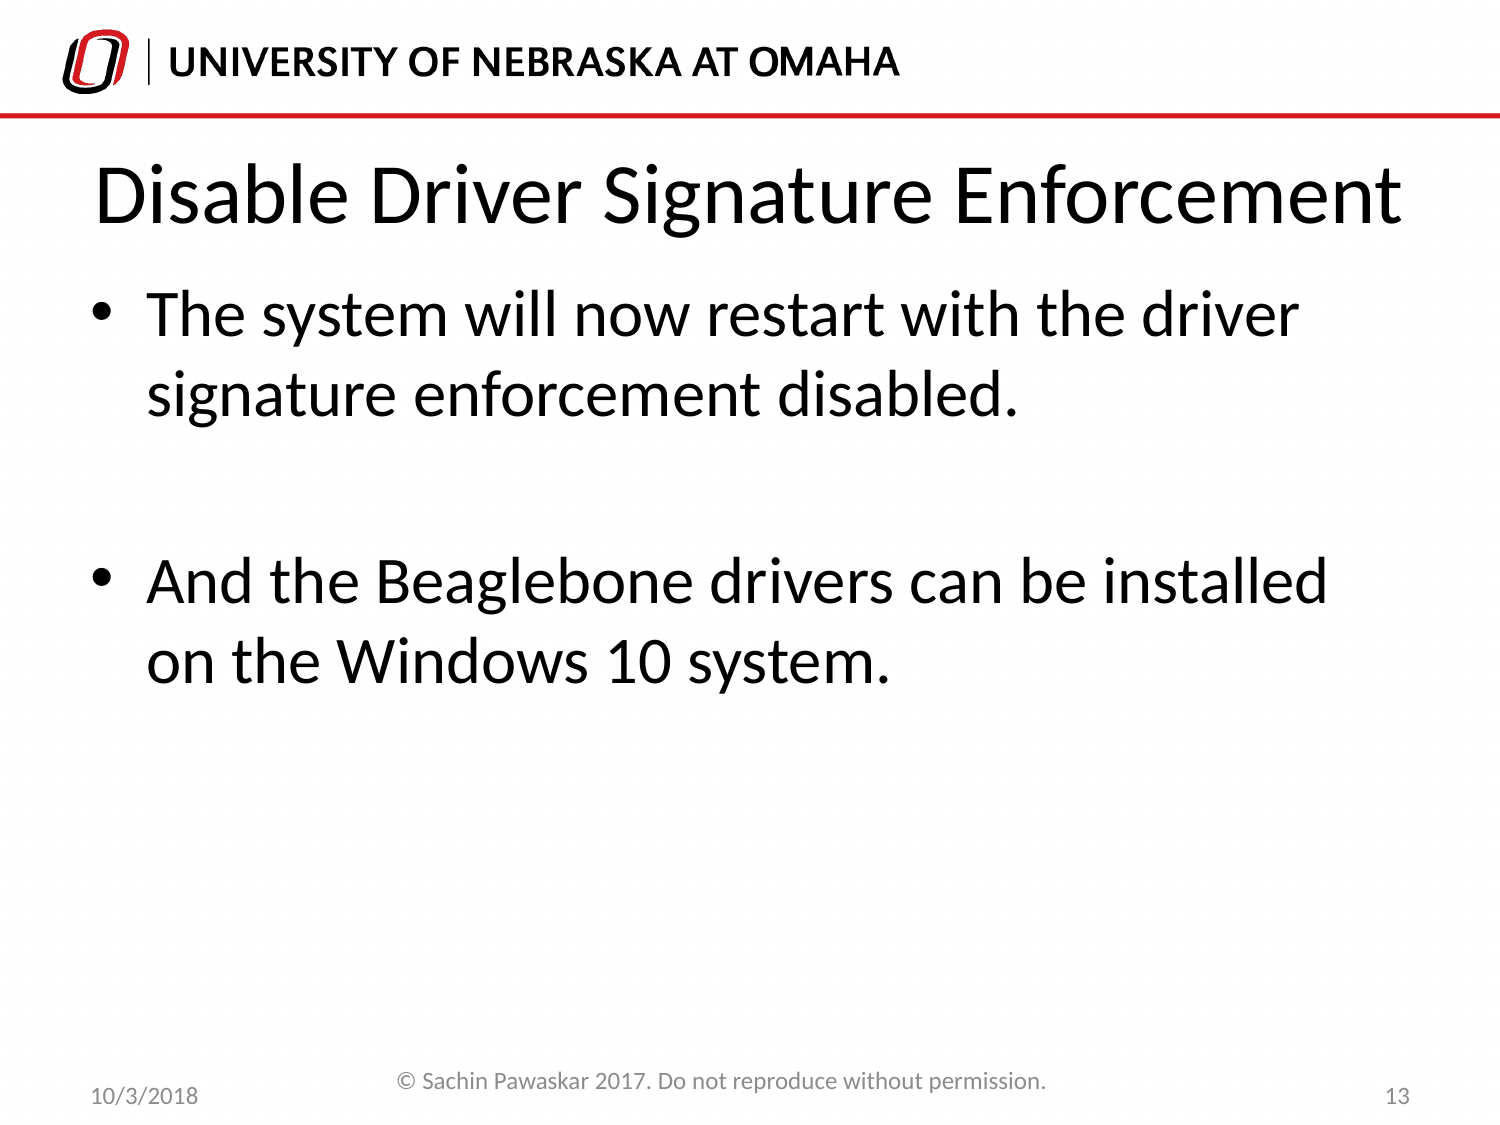

# Disable Driver Signature Enforcement
The system will now restart with the driver signature enforcement disabled.

And the Beaglebone drivers can be installed on the Windows 10 system.

10/3/2018
© Sachin Pawaskar 2017. Do not reproduce without permission.

13